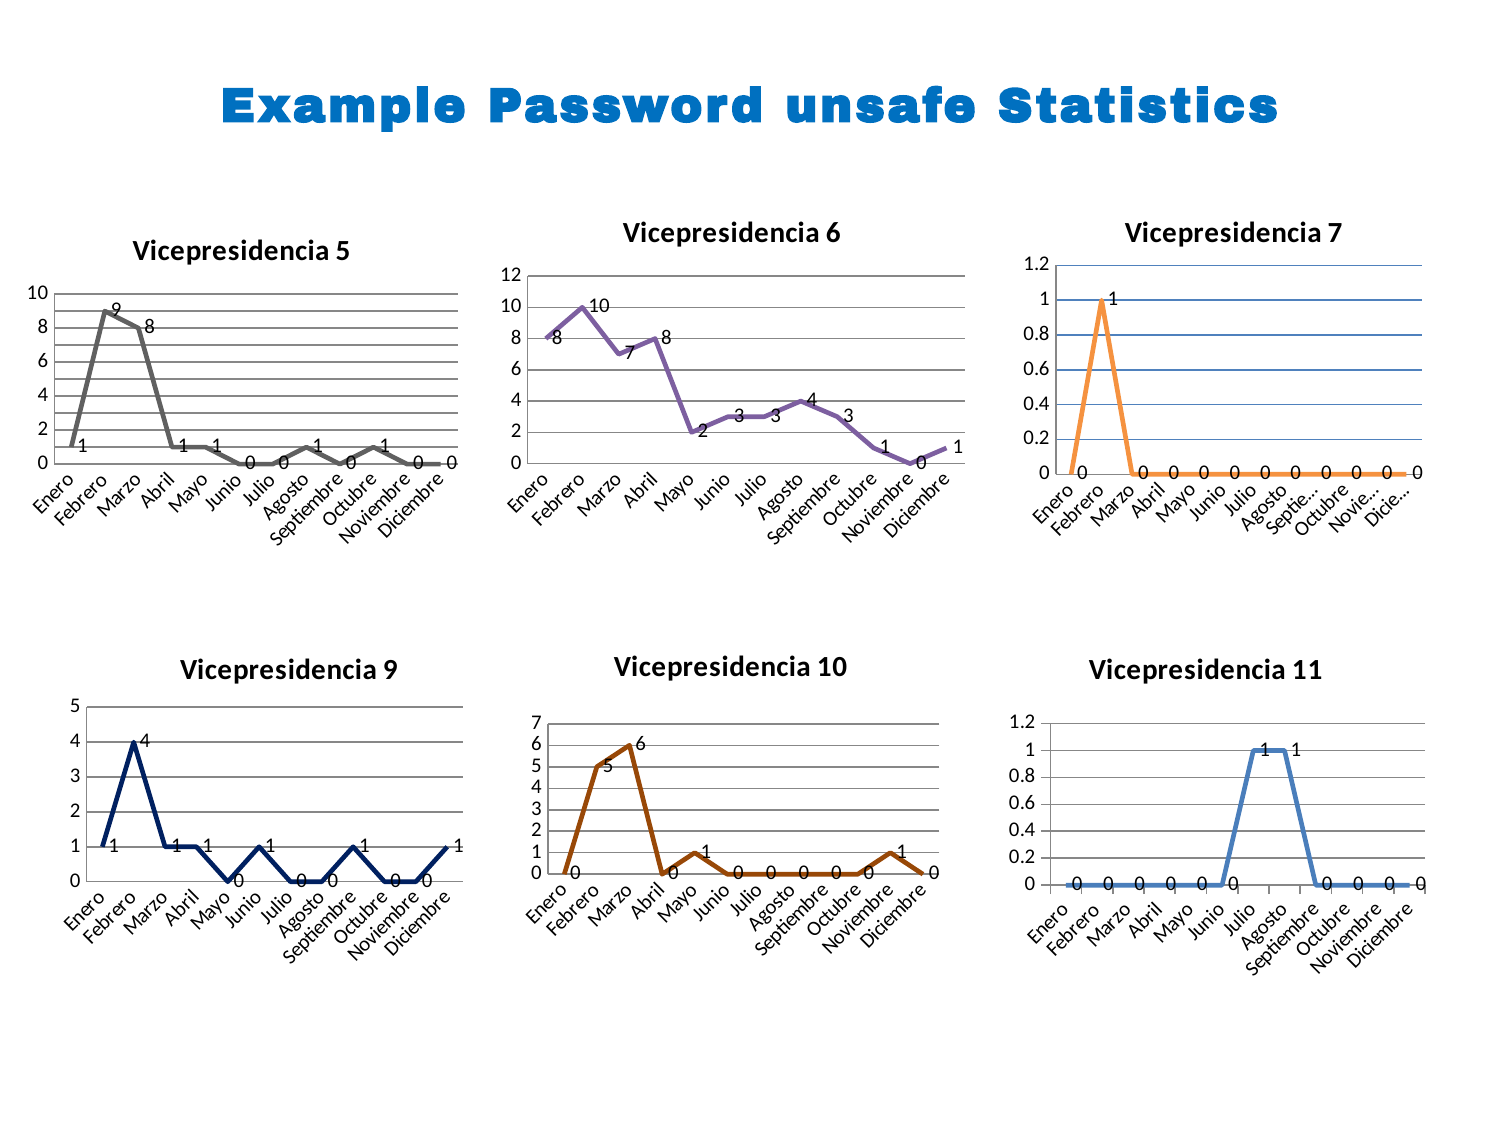

Example Password unsafe Statistics

### Chart: Vicepresidencia 6

| Category | Vicepresidencia Financiera y Administrativa |
|---|---|
| Enero | 8.0 |
| Febrero | 10.0 |
| Marzo | 7.0 |
| Abril | 8.0 |
| Mayo | 2.0 |
| Junio | 3.0 |
| Julio | 3.0 |
| Agosto | 4.0 |
| Septiembre | 3.0 |
| Octubre | 1.0 |
| Noviembre | 0.0 |
| Diciembre | 1.0 |

### Chart: Vicepresidencia 7

| Category | Gerencia De Riesgos |
|---|---|
| Enero | 0.0 |
| Febrero | 1.0 |
| Marzo | 0.0 |
| Abril | 0.0 |
| Mayo | 0.0 |
| Junio | 0.0 |
| Julio | 0.0 |
| Agosto | 0.0 |
| Septiembre | 0.0 |
| Octubre | 0.0 |
| Noviembre | 0.0 |
| Diciembre | 0.0 |

### Chart: Vicepresidencia 5

| Category | Vicepresidencia Comercial |
|---|---|
| Enero | 1.0 |
| Febrero | 9.0 |
| Marzo | 8.0 |
| Abril | 1.0 |
| Mayo | 1.0 |
| Junio | 0.0 |
| Julio | 0.0 |
| Agosto | 1.0 |
| Septiembre | 0.0 |
| Octubre | 1.0 |
| Noviembre | 0.0 |
| Diciembre | 0.0 |

### Chart: Vicepresidencia 10

| Category | Gerencia Sucursal Medellín |
|---|---|
| Enero | 0.0 |
| Febrero | 5.0 |
| Marzo | 6.0 |
| Abril | 0.0 |
| Mayo | 1.0 |
| Junio | 0.0 |
| Julio | 0.0 |
| Agosto | 0.0 |
| Septiembre | 0.0 |
| Octubre | 0.0 |
| Noviembre | 1.0 |
| Diciembre | 0.0 |

### Chart: Vicepresidencia 9

| Category | Dirección de Gestión Humana |
|---|---|
| Enero | 1.0 |
| Febrero | 4.0 |
| Marzo | 1.0 |
| Abril | 1.0 |
| Mayo | 0.0 |
| Junio | 1.0 |
| Julio | 0.0 |
| Agosto | 0.0 |
| Septiembre | 1.0 |
| Octubre | 0.0 |
| Noviembre | 0.0 |
| Diciembre | 1.0 |

### Chart: Vicepresidencia 11

| Category | Presidencia |
|---|---|
| Enero | 0.0 |
| Febrero | 0.0 |
| Marzo | 0.0 |
| Abril | 0.0 |
| Mayo | 0.0 |
| Junio | 0.0 |
| Julio | 1.0 |
| Agosto | 1.0 |
| Septiembre | 0.0 |
| Octubre | 0.0 |
| Noviembre | 0.0 |
| Diciembre | 0.0 |